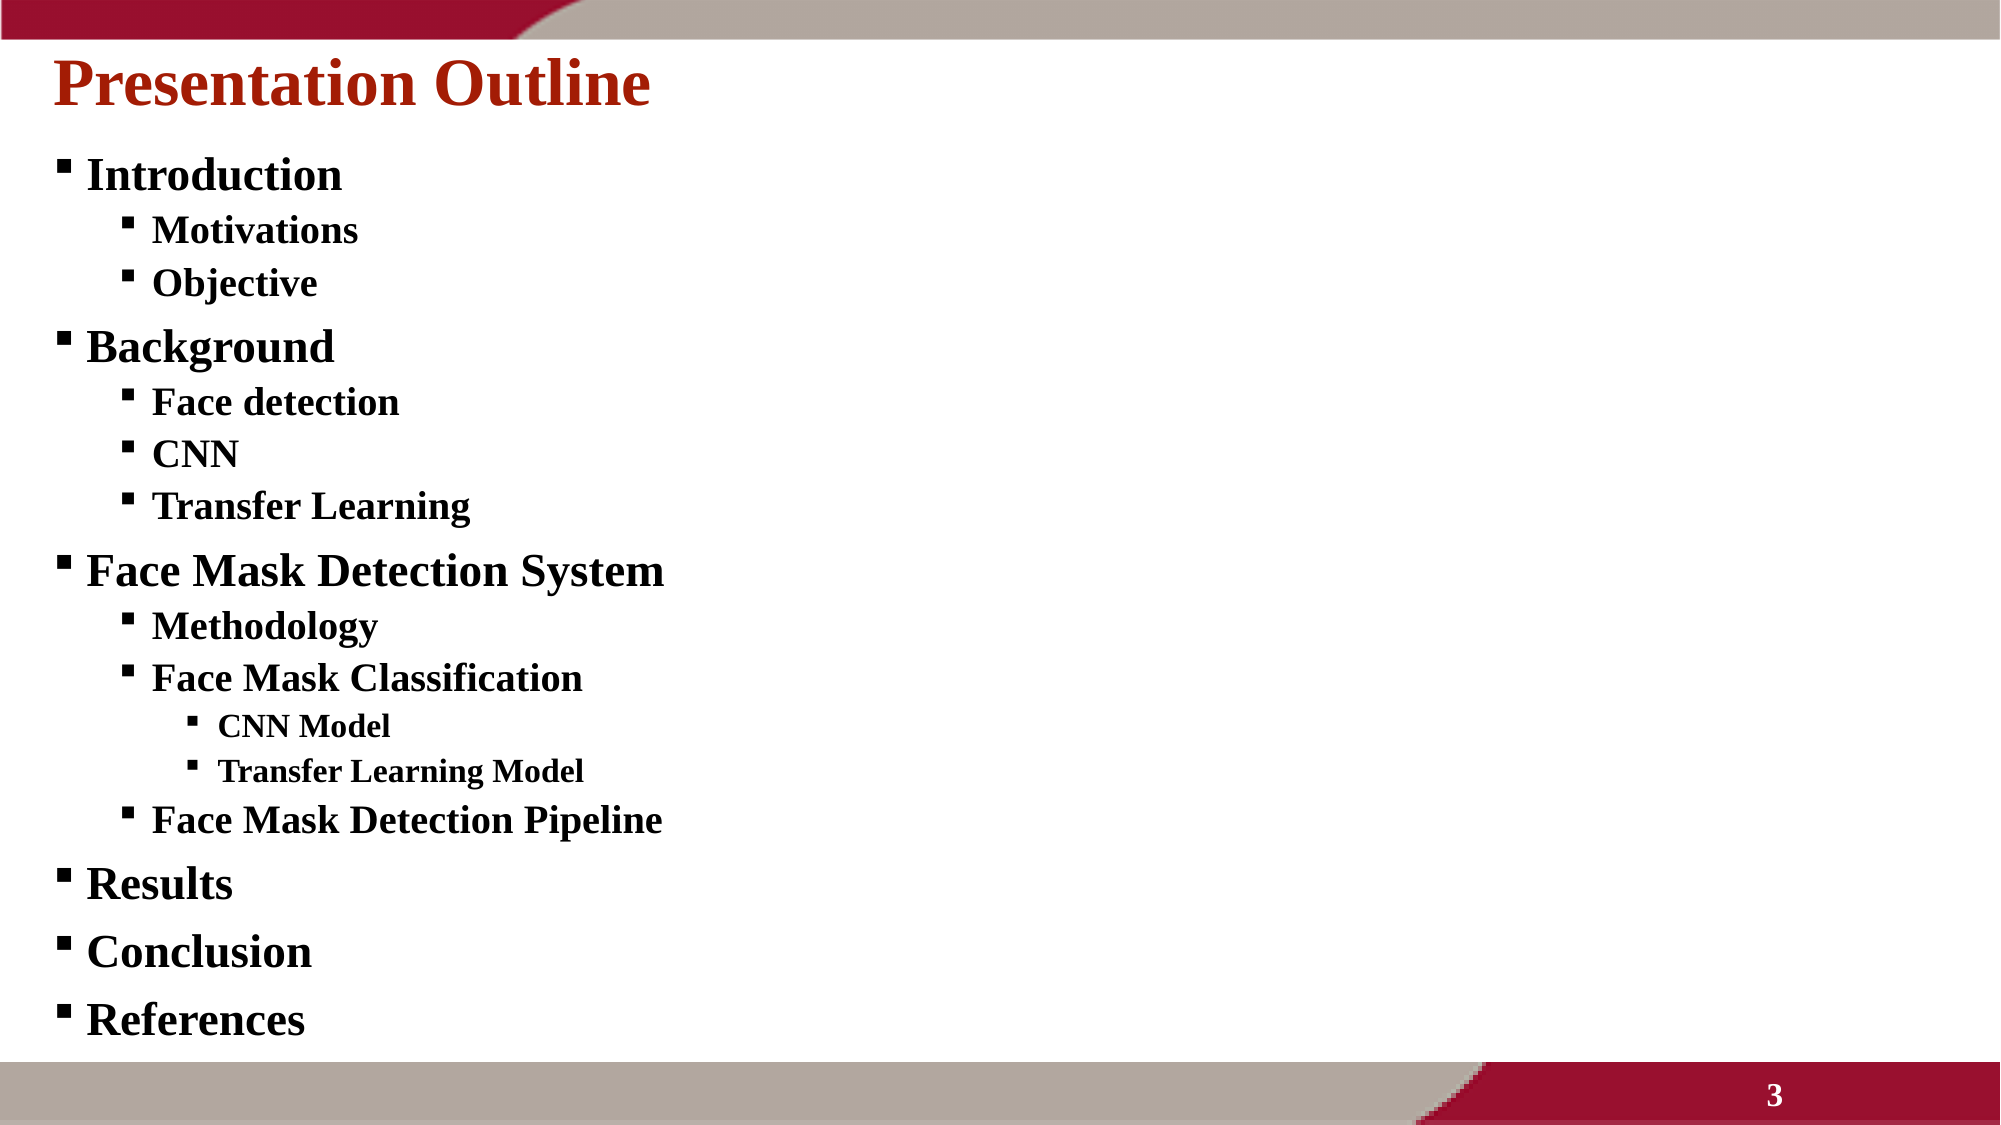

# Presentation Outline
Introduction
Motivations
Objective
Background
Face detection
CNN
Transfer Learning
Face Mask Detection System
Methodology
Face Mask Classification
CNN Model
Transfer Learning Model
Face Mask Detection Pipeline
Results
Conclusion
References
3